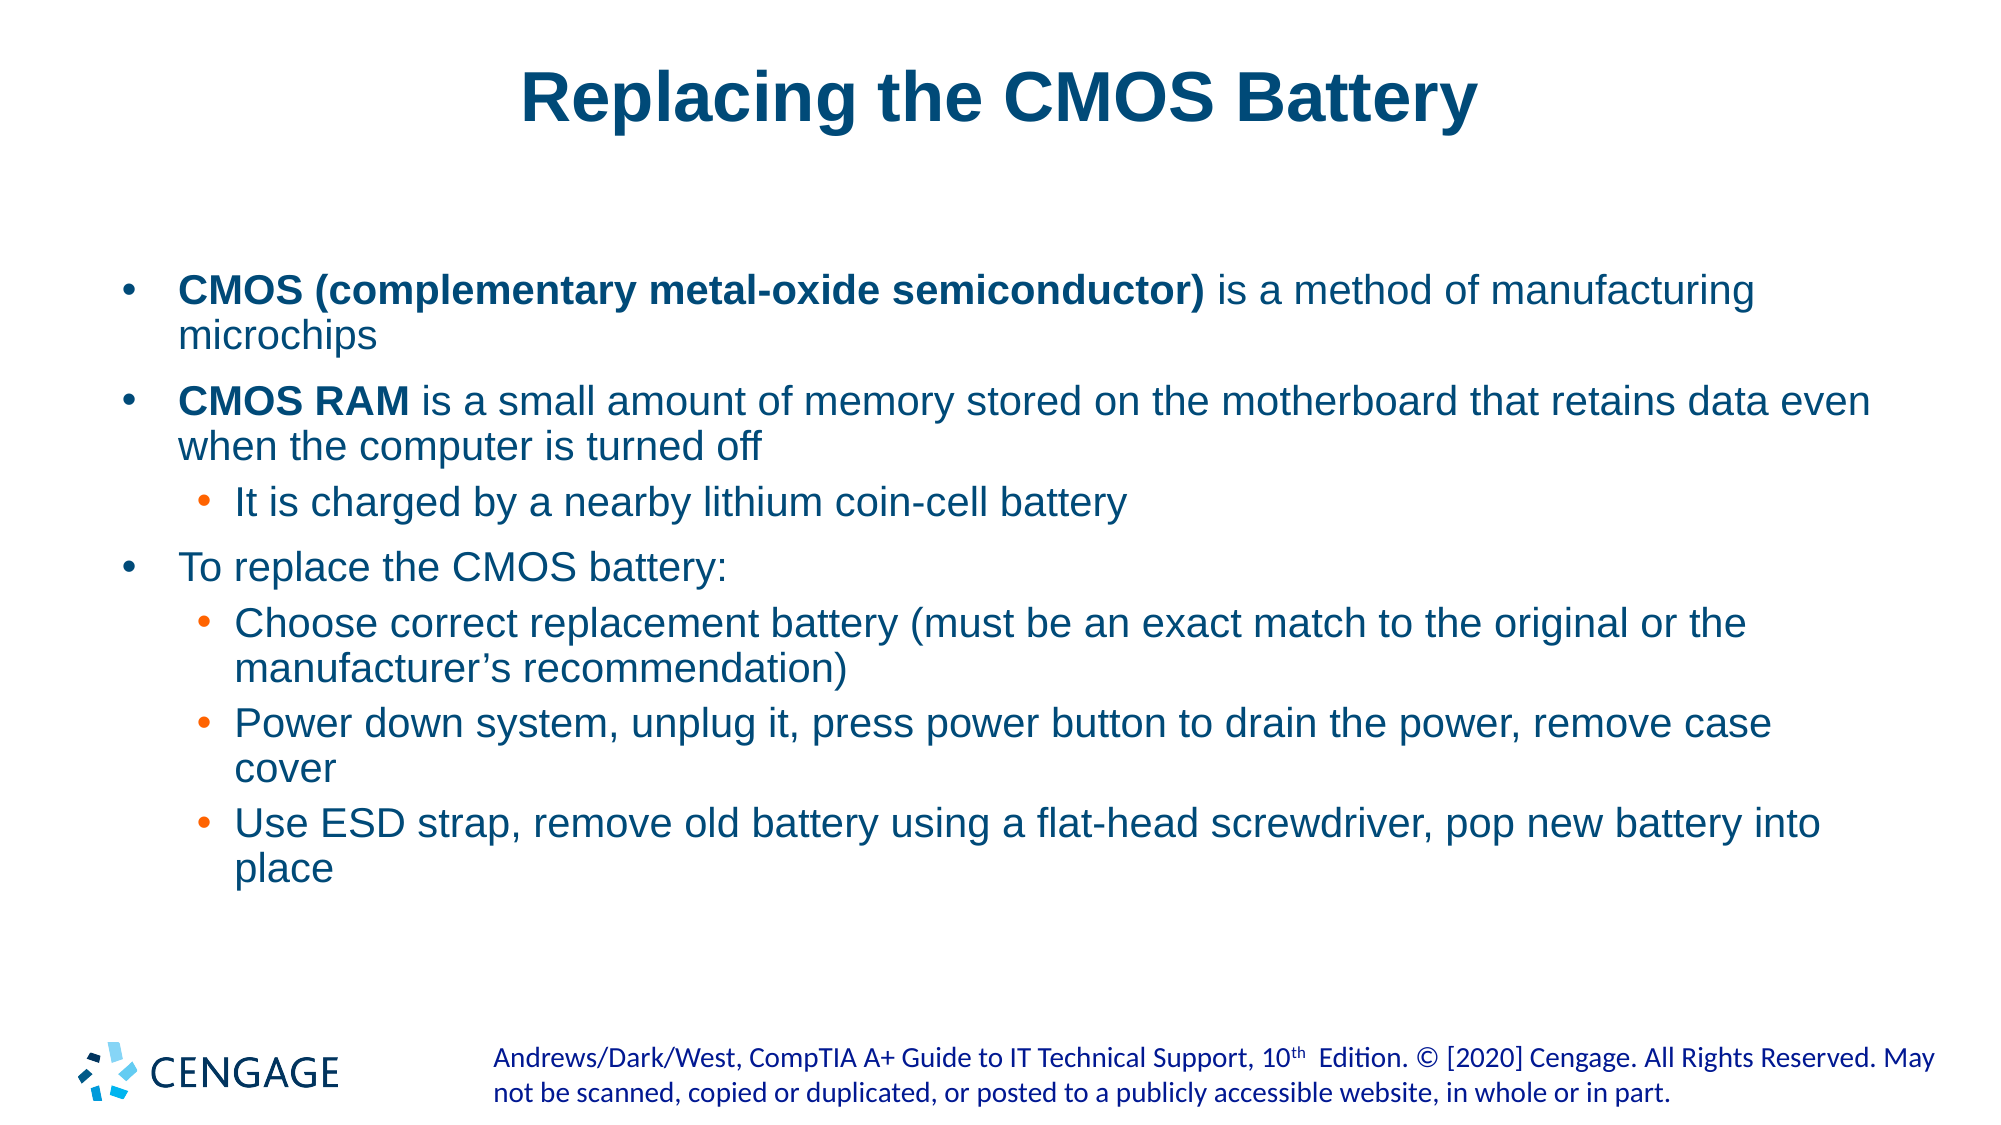

# Replacing the CMOS Battery
CMOS (complementary metal-oxide semiconductor) is a method of manufacturing microchips
CMOS RAM is a small amount of memory stored on the motherboard that retains data even when the computer is turned off
It is charged by a nearby lithium coin-cell battery
To replace the CMOS battery:
Choose correct replacement battery (must be an exact match to the original or the manufacturer’s recommendation)
Power down system, unplug it, press power button to drain the power, remove case cover
Use ESD strap, remove old battery using a flat-head screwdriver, pop new battery into place